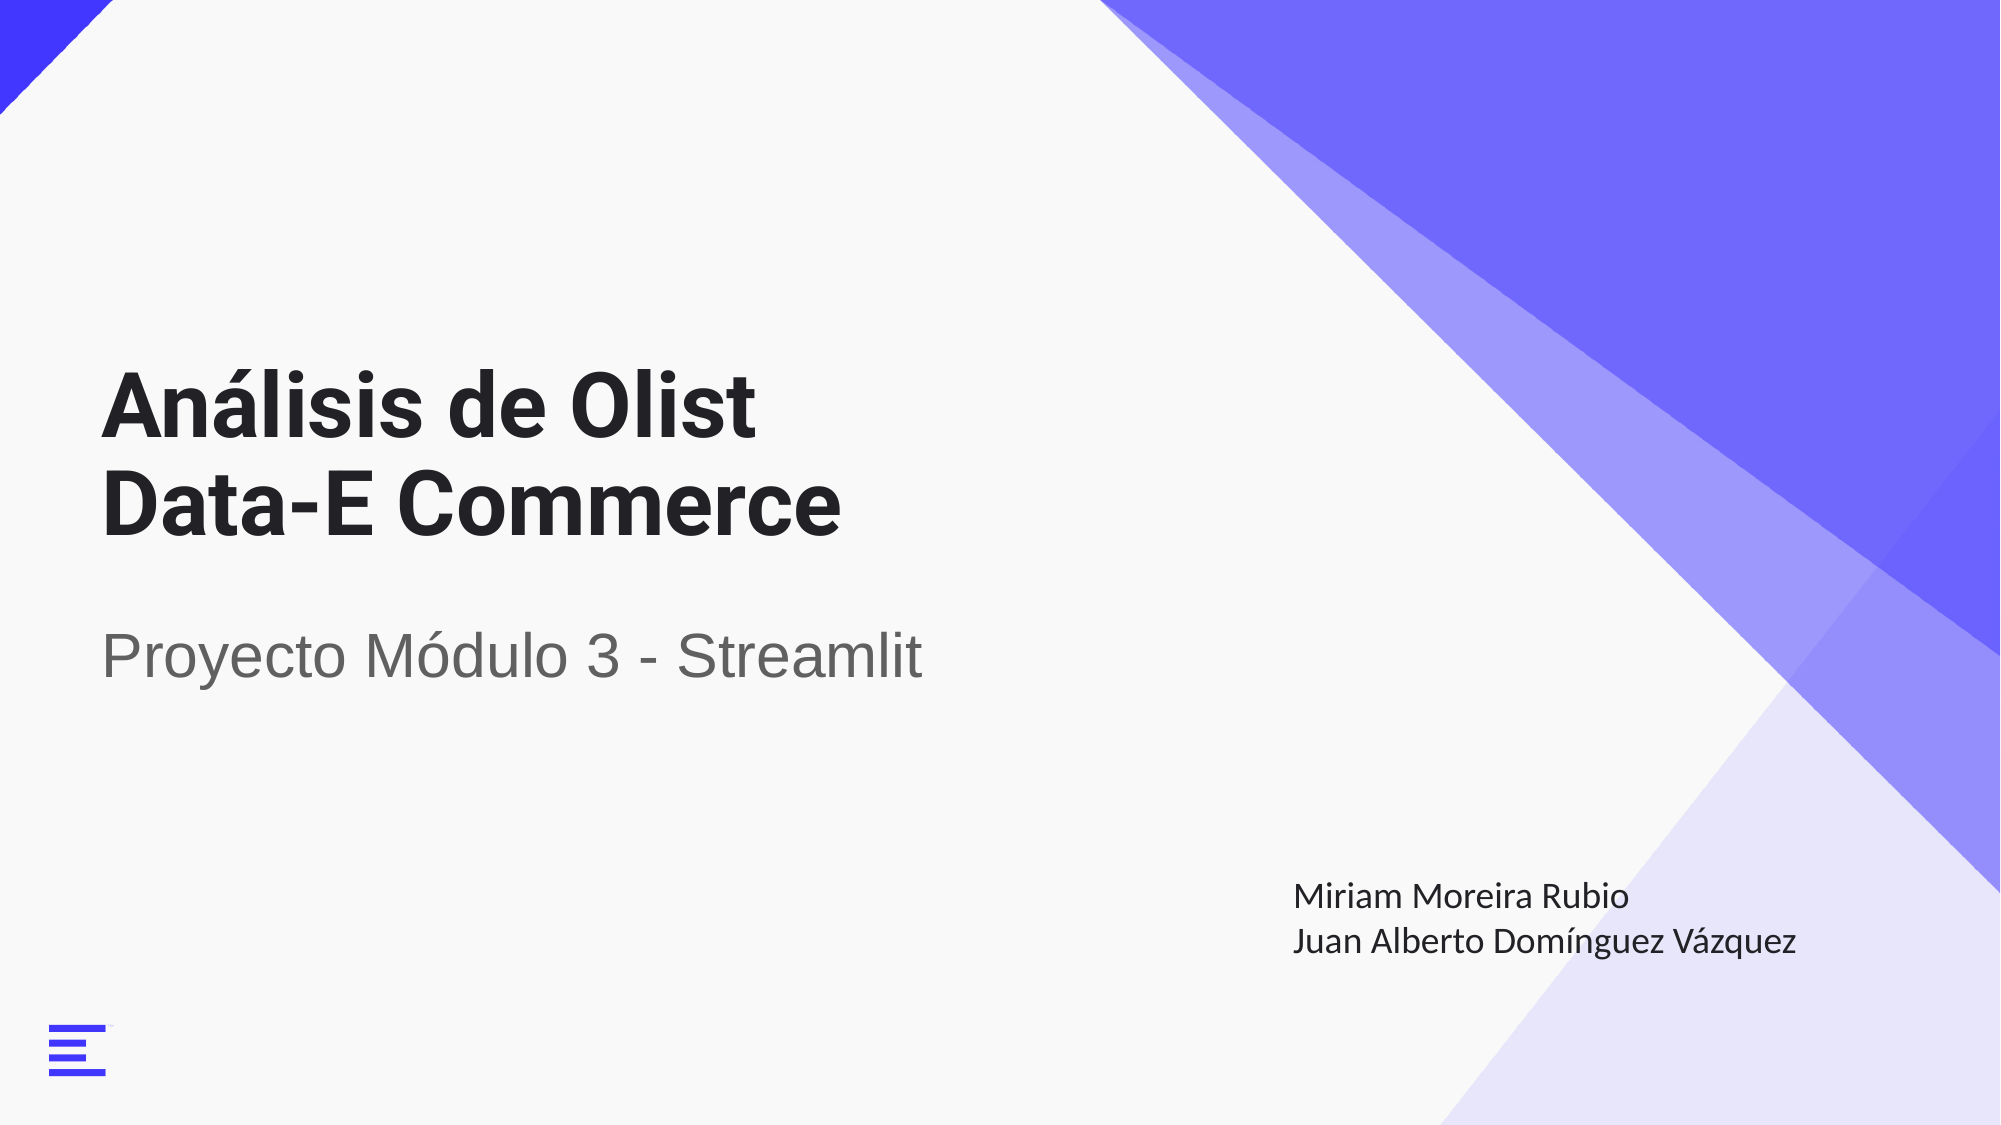

# Análisis de Olist Data-E Commerce
Proyecto Módulo 3 - Streamlit
Miriam Moreira Rubio
Juan Alberto Domínguez Vázquez